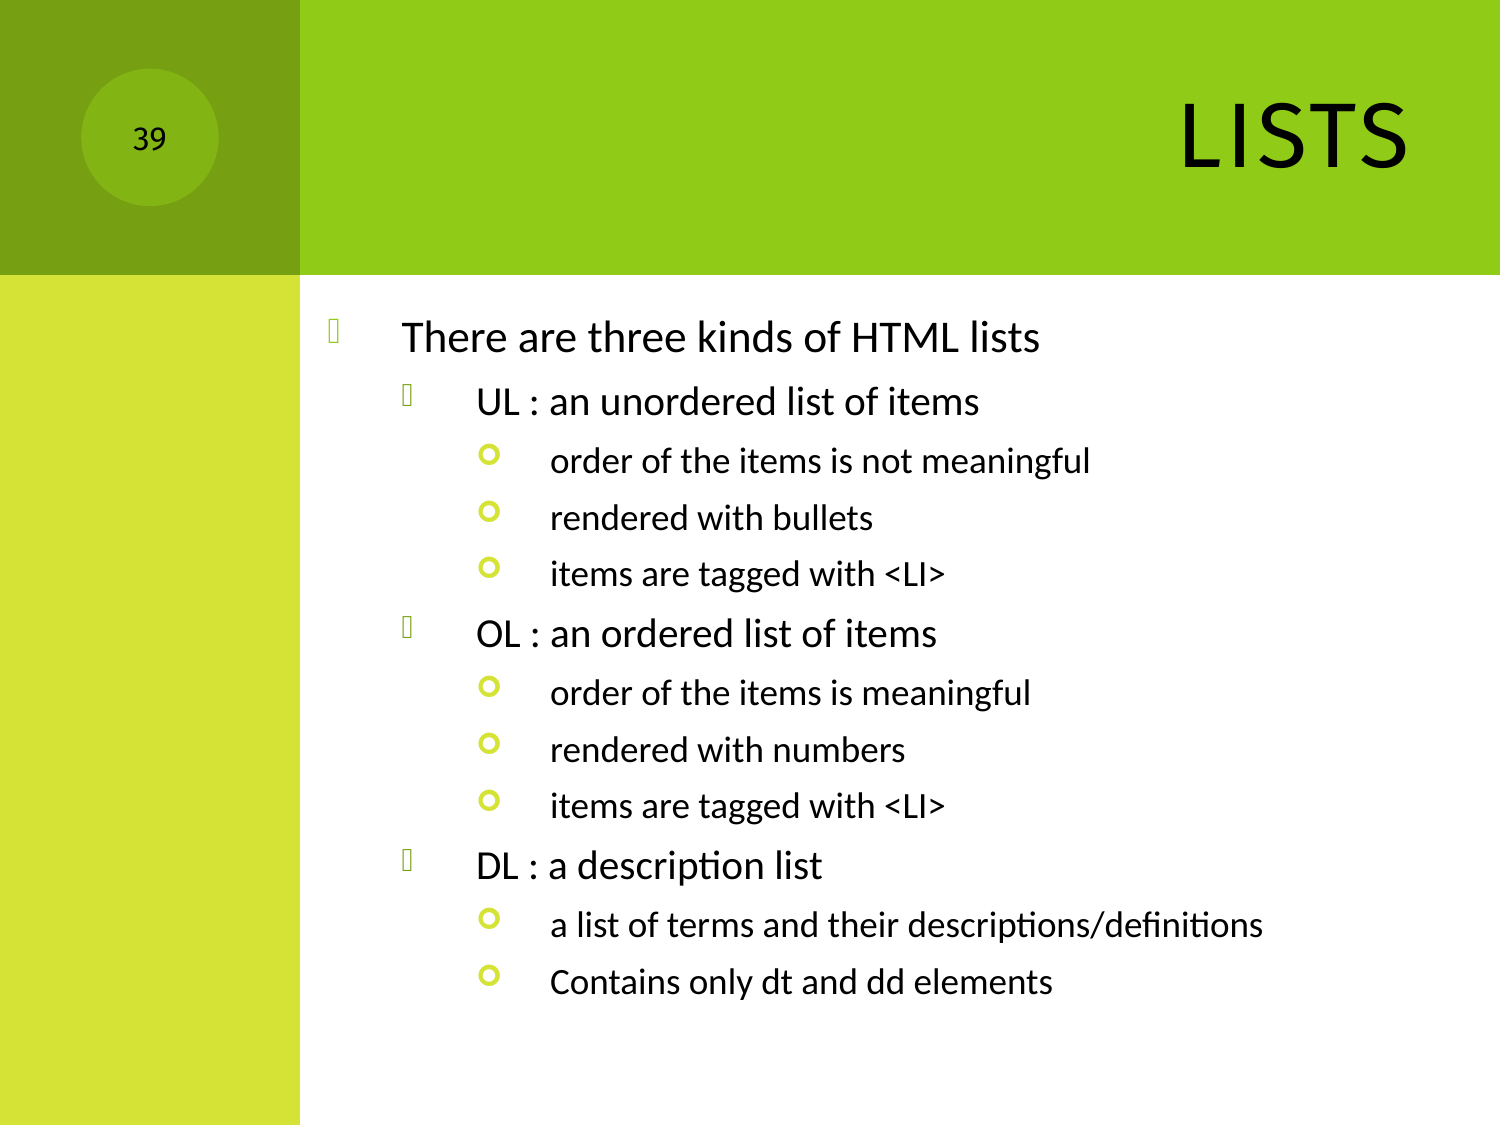

# Lists
39
There are three kinds of HTML lists
UL : an unordered list of items
order of the items is not meaningful
rendered with bullets
items are tagged with <LI>
OL : an ordered list of items
order of the items is meaningful
rendered with numbers
items are tagged with <LI>
DL : a description list
a list of terms and their descriptions/definitions
Contains only dt and dd elements